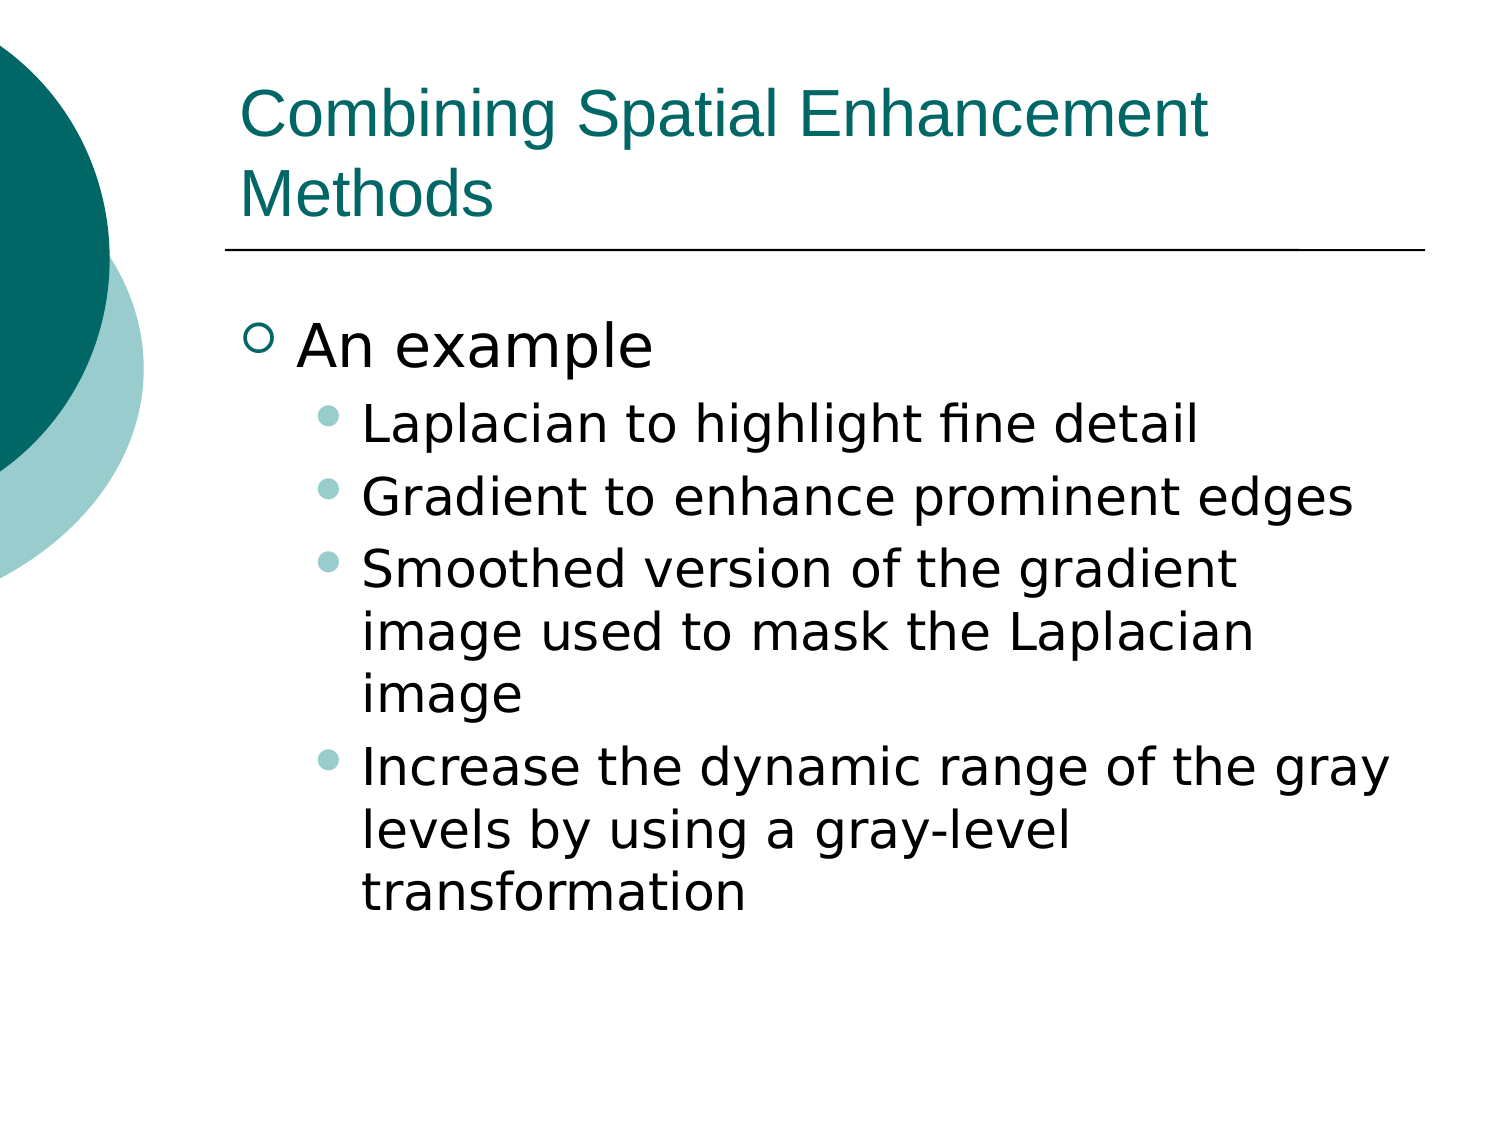

# Combining Spatial Enhancement Methods
An example
Laplacian to highlight fine detail
Gradient to enhance prominent edges
Smoothed version of the gradient image used to mask the Laplacian image
Increase the dynamic range of the gray levels by using a gray-level transformation